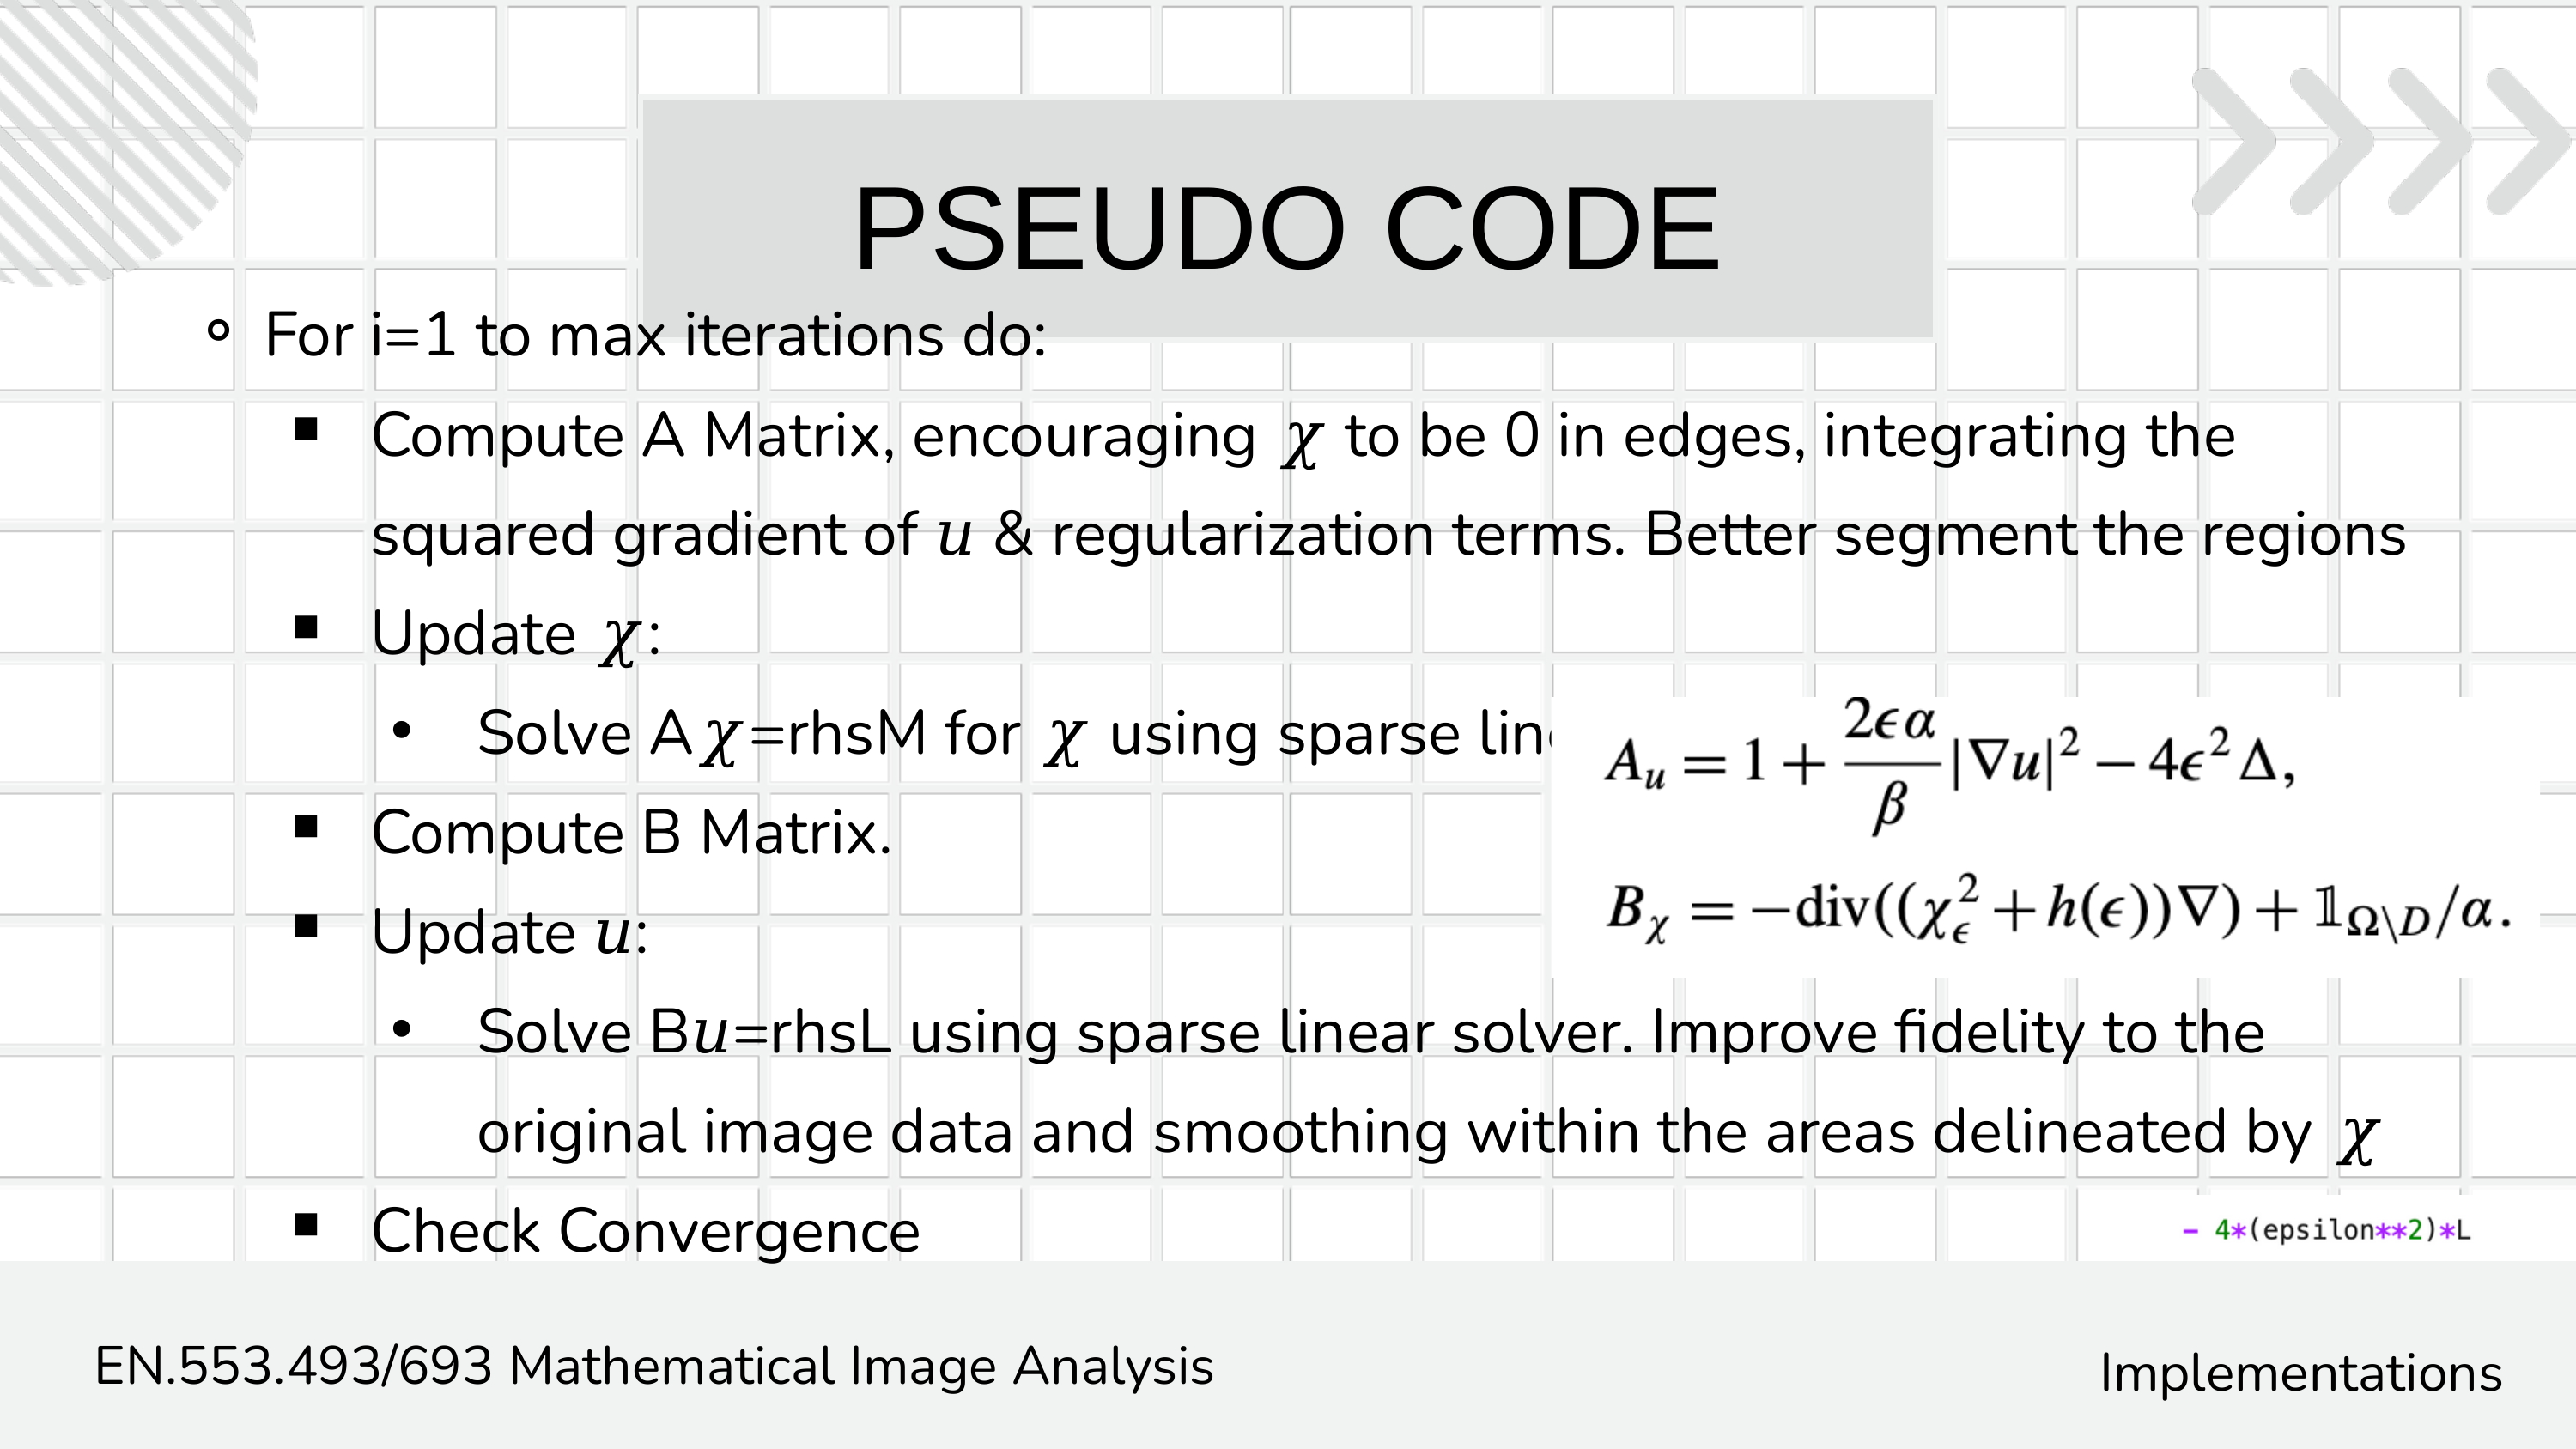

PSEUDO CODE
For i=1 to max iterations do:
Compute A Matrix, encouraging 𝜒 to be 0 in edges, integrating the squared gradient of 𝑢 & regularization terms. Better segment the regions
Update 𝜒:
Solve A𝜒=rhsM for 𝜒 using sparse linear solver,
Compute B Matrix.
Update 𝑢:
Solve B𝑢=rhsL using sparse linear solver. Improve fidelity to the original image data and smoothing within the areas delineated by 𝜒
Check Convergence

EN.553.493/693 Mathematical Image Analysis
Implementations